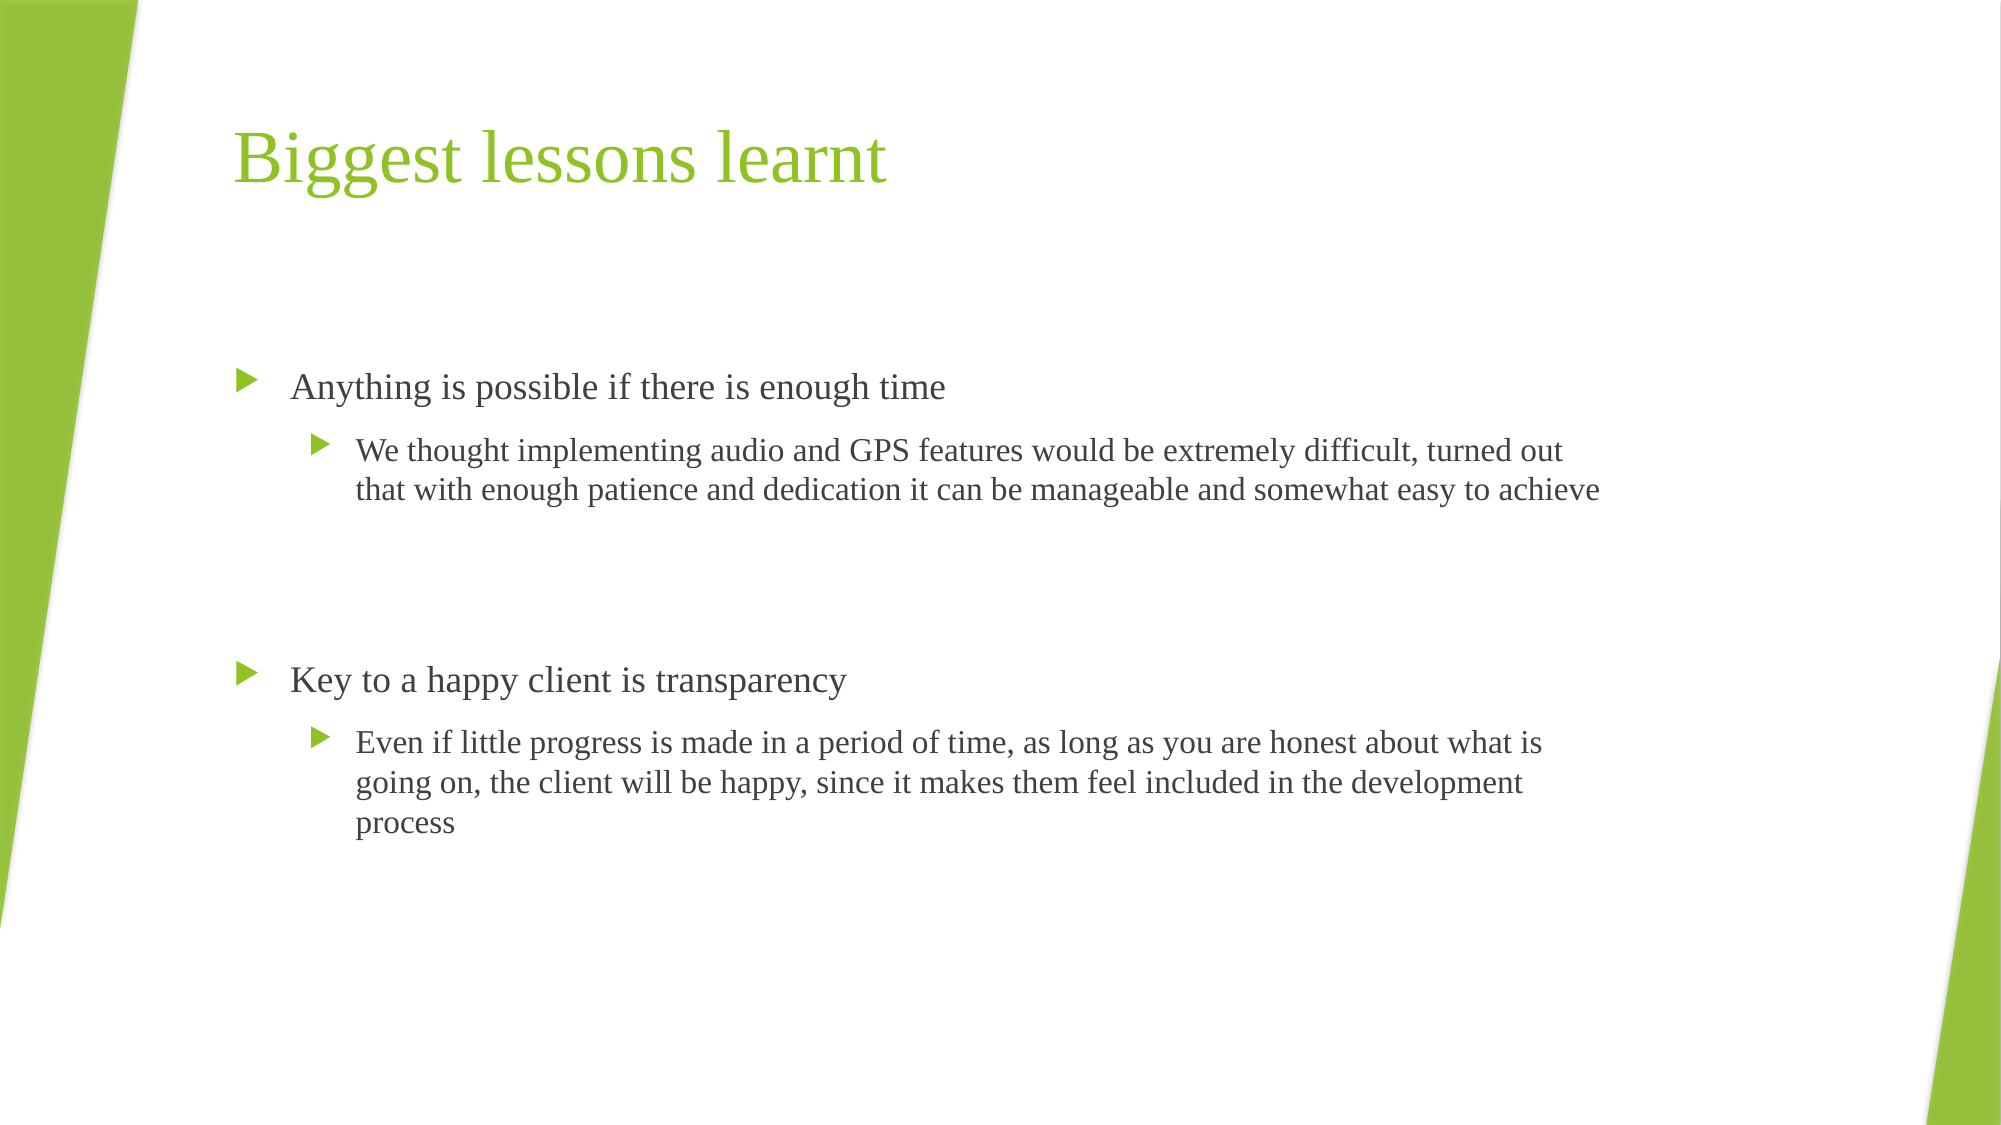

# Biggest lessons learnt
Anything is possible if there is enough time
We thought implementing audio and GPS features would be extremely difficult, turned out  that with enough patience and dedication it can be manageable and somewhat easy to achieve

Key to a happy client is transparency
Even if little progress is made in a period of time, as long as you are honest about what is going on, the client will be happy, since it makes them feel included in the development process